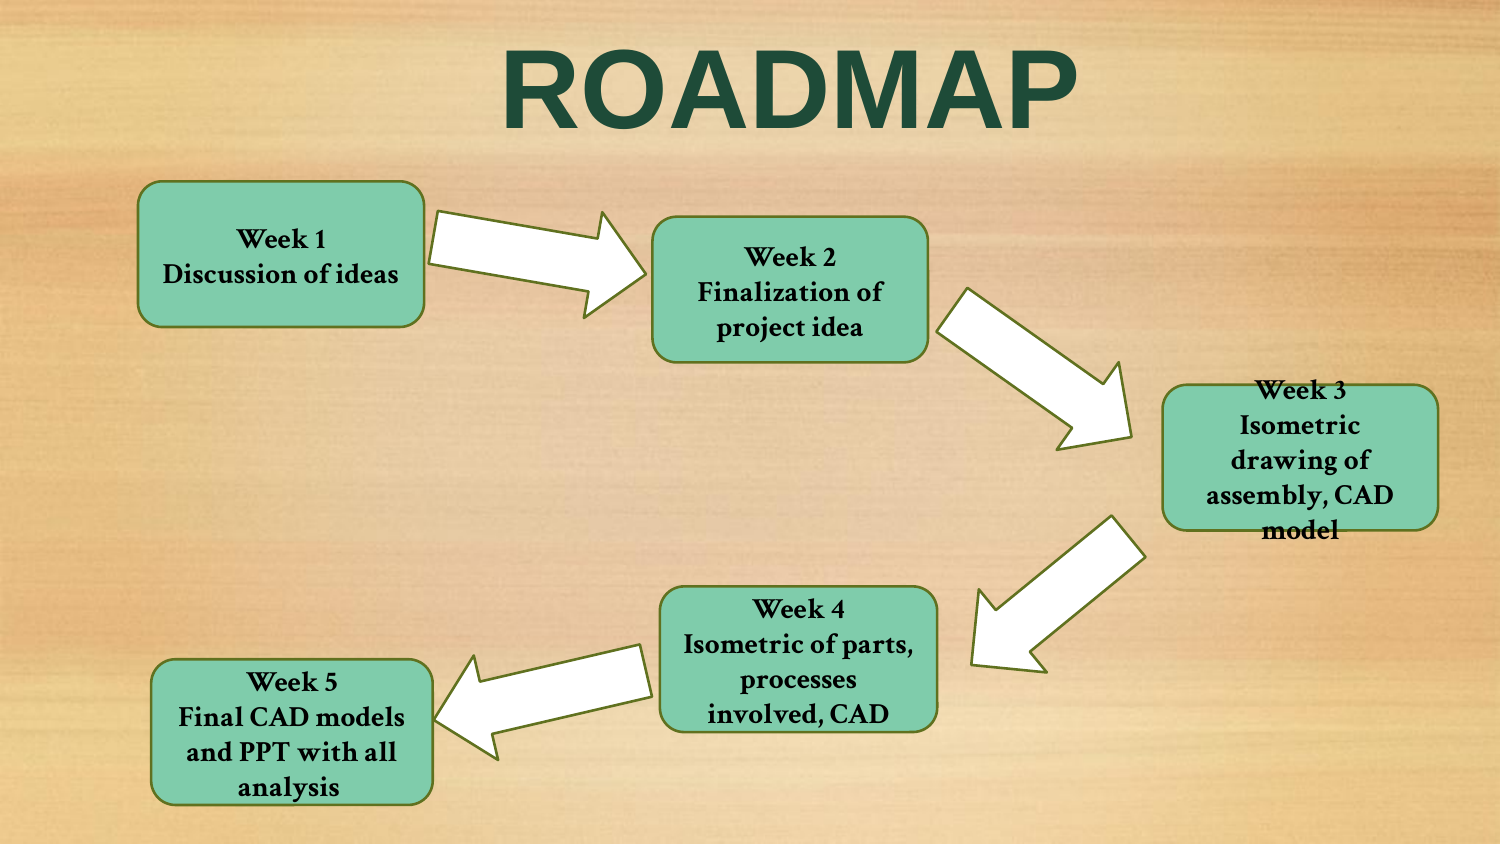

ROADMAP
Week 1
Discussion of ideas

Week 2
Finalization of project idea

Week 3
Isometric drawing of assembly, CAD model

Week 4
Isometric of parts, processes involved, CAD

Week 5
Final CAD models and PPT with all analysis